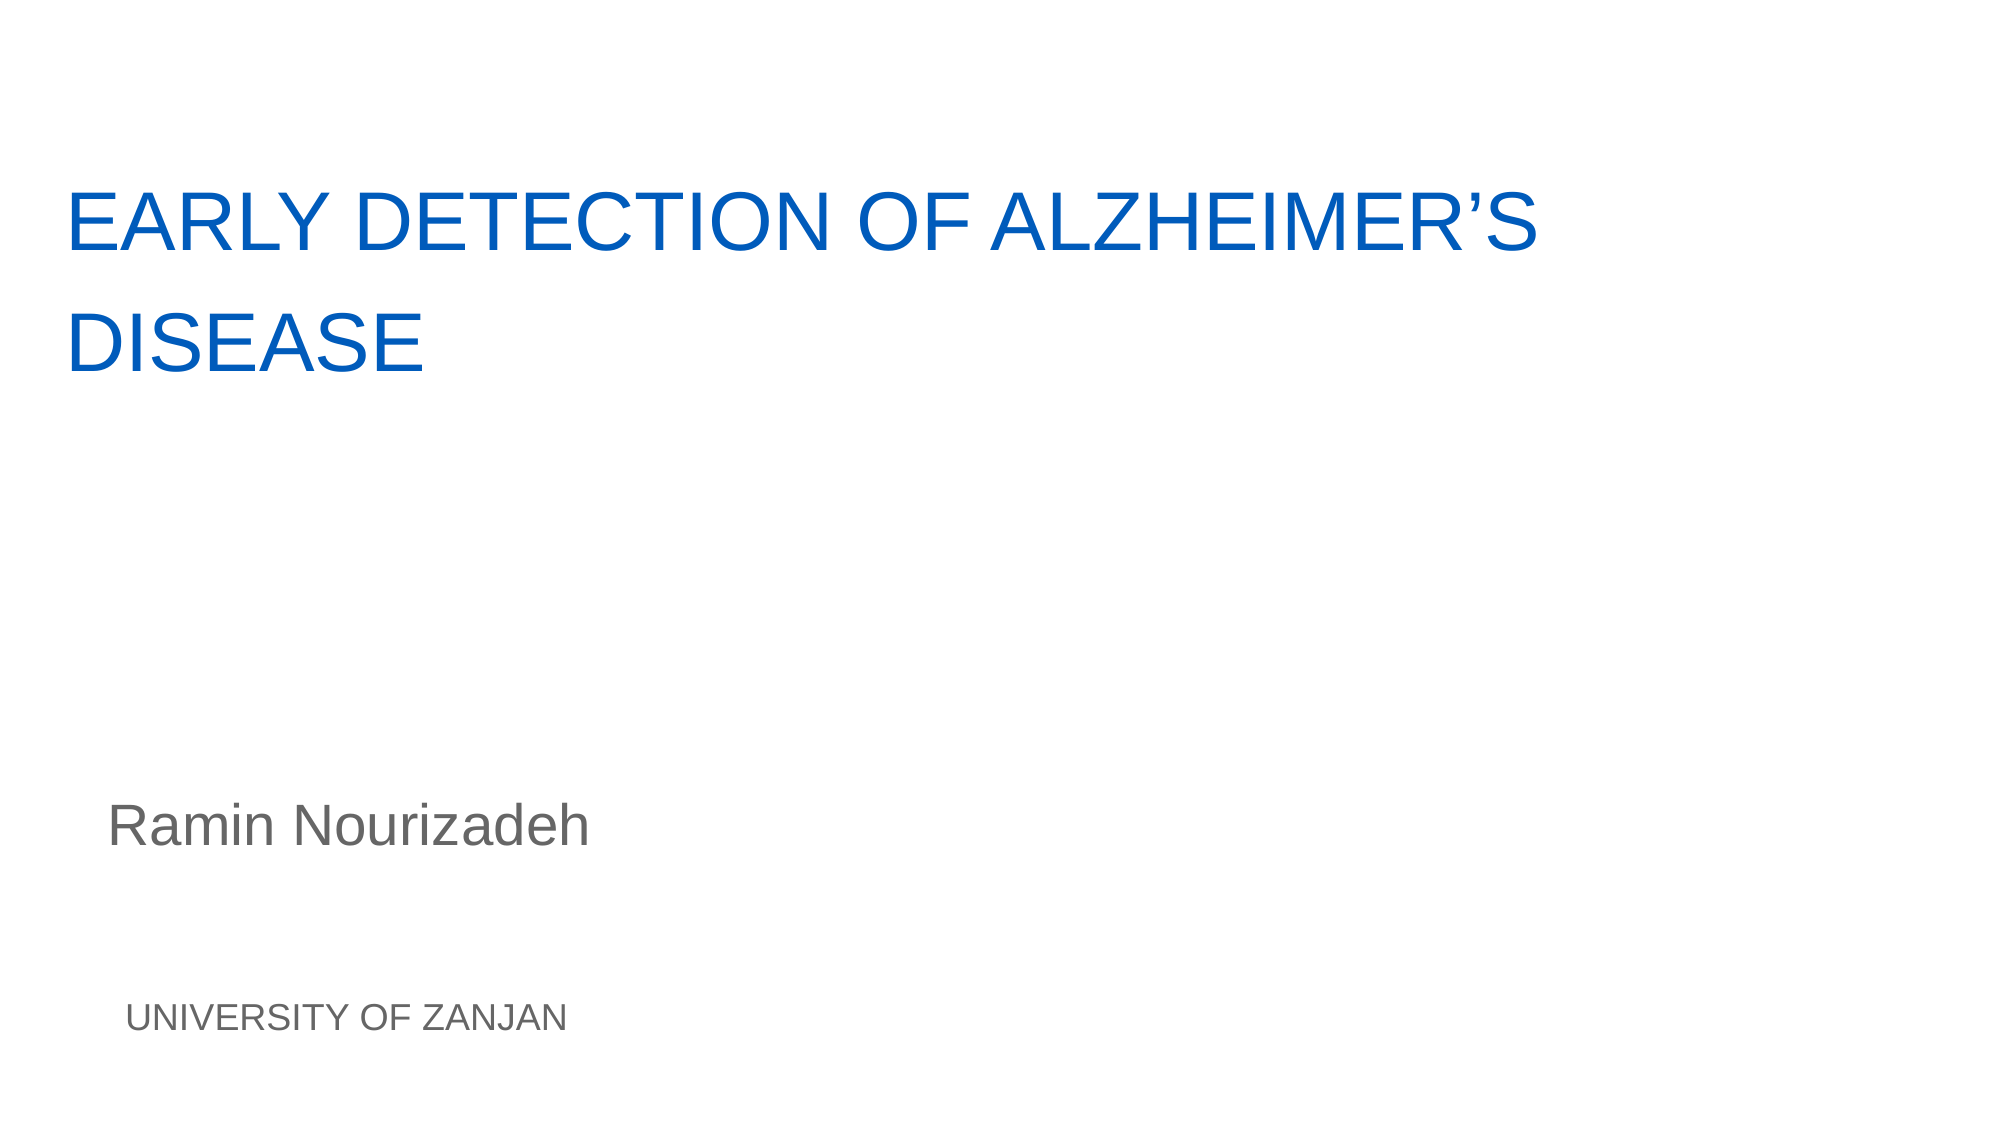

# Early Detection of Alzheimer’s disease
Ramin Nourizadeh